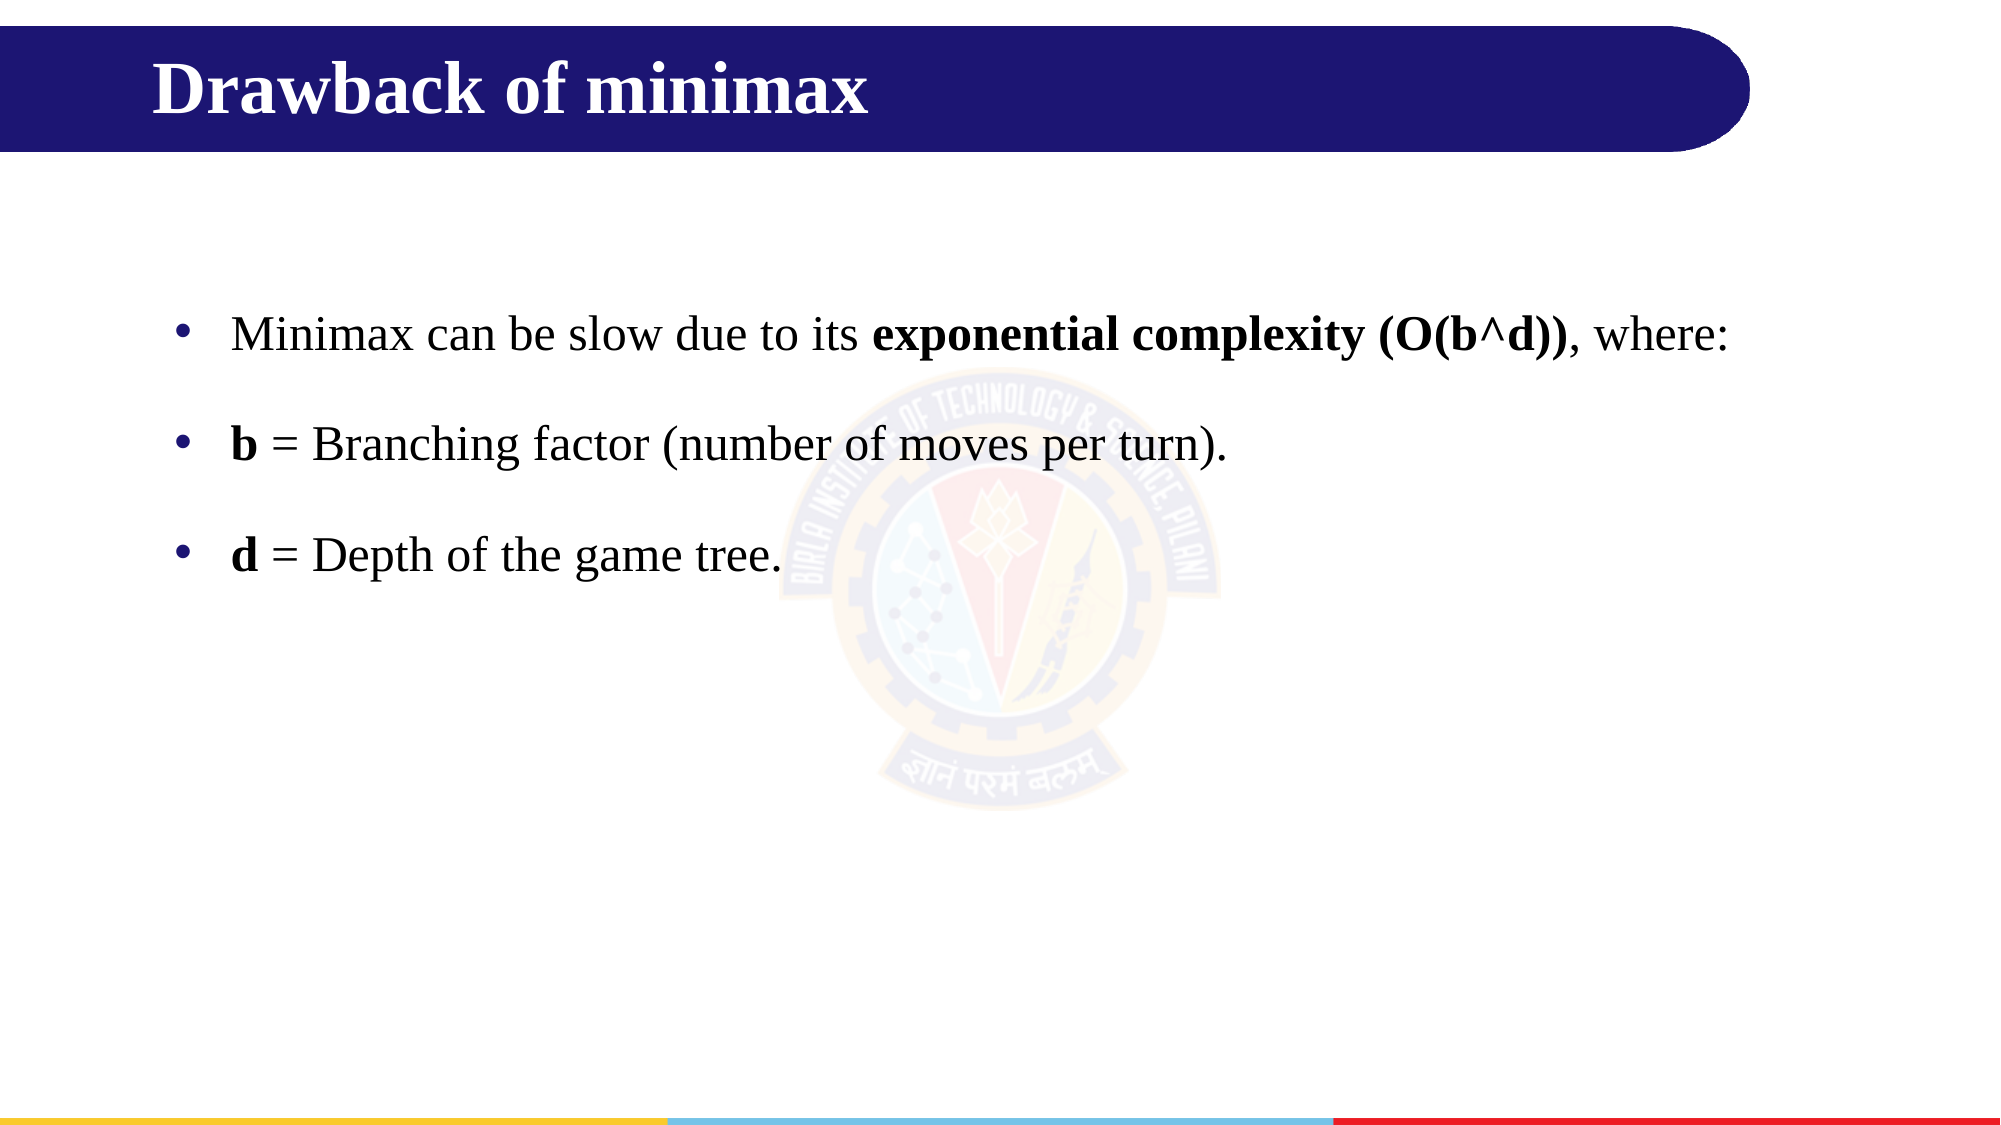

# Drawback of minimax
Minimax can be slow due to its exponential complexity (O(b^d)), where:
b = Branching factor (number of moves per turn).
d = Depth of the game tree.